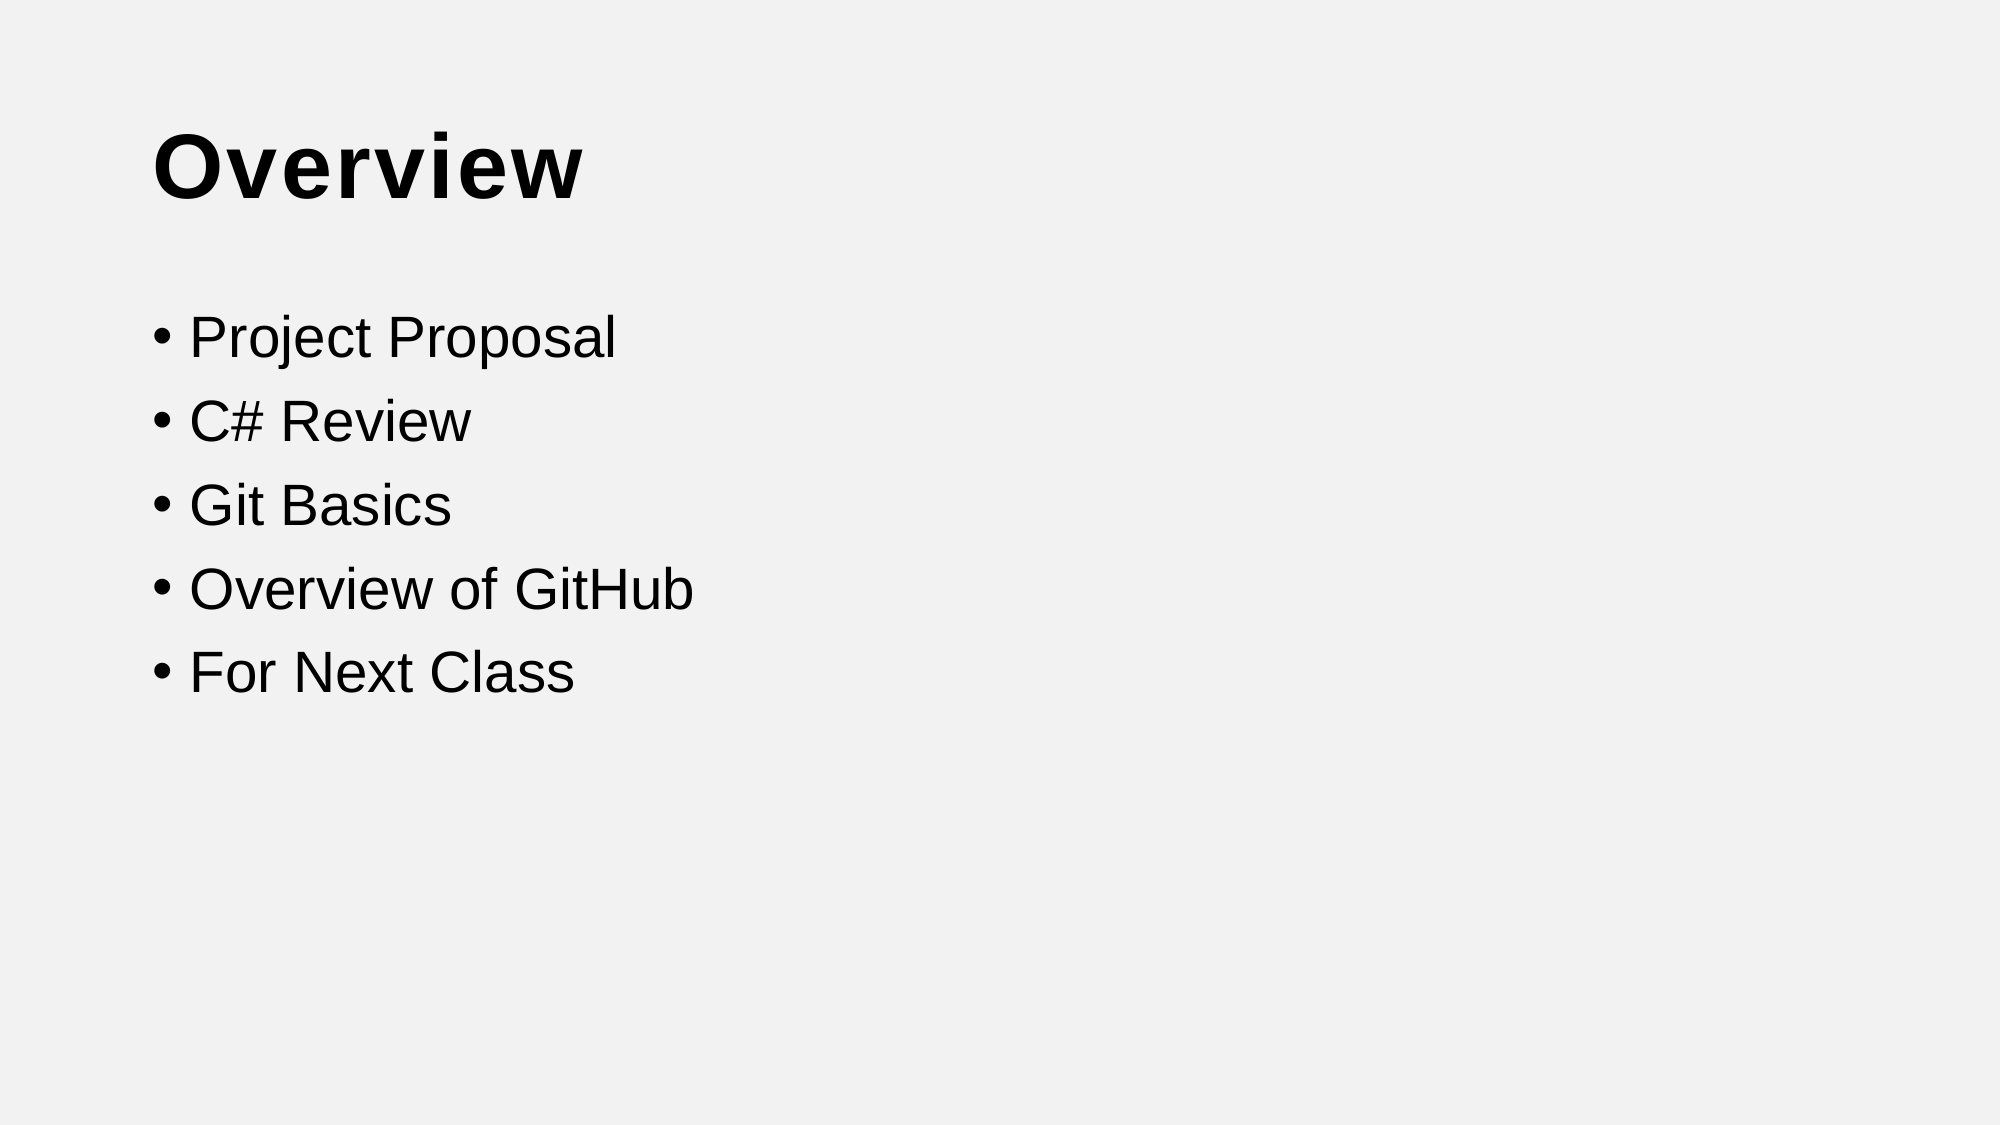

# Overview
Project Proposal
C# Review
Git Basics
Overview of GitHub
For Next Class